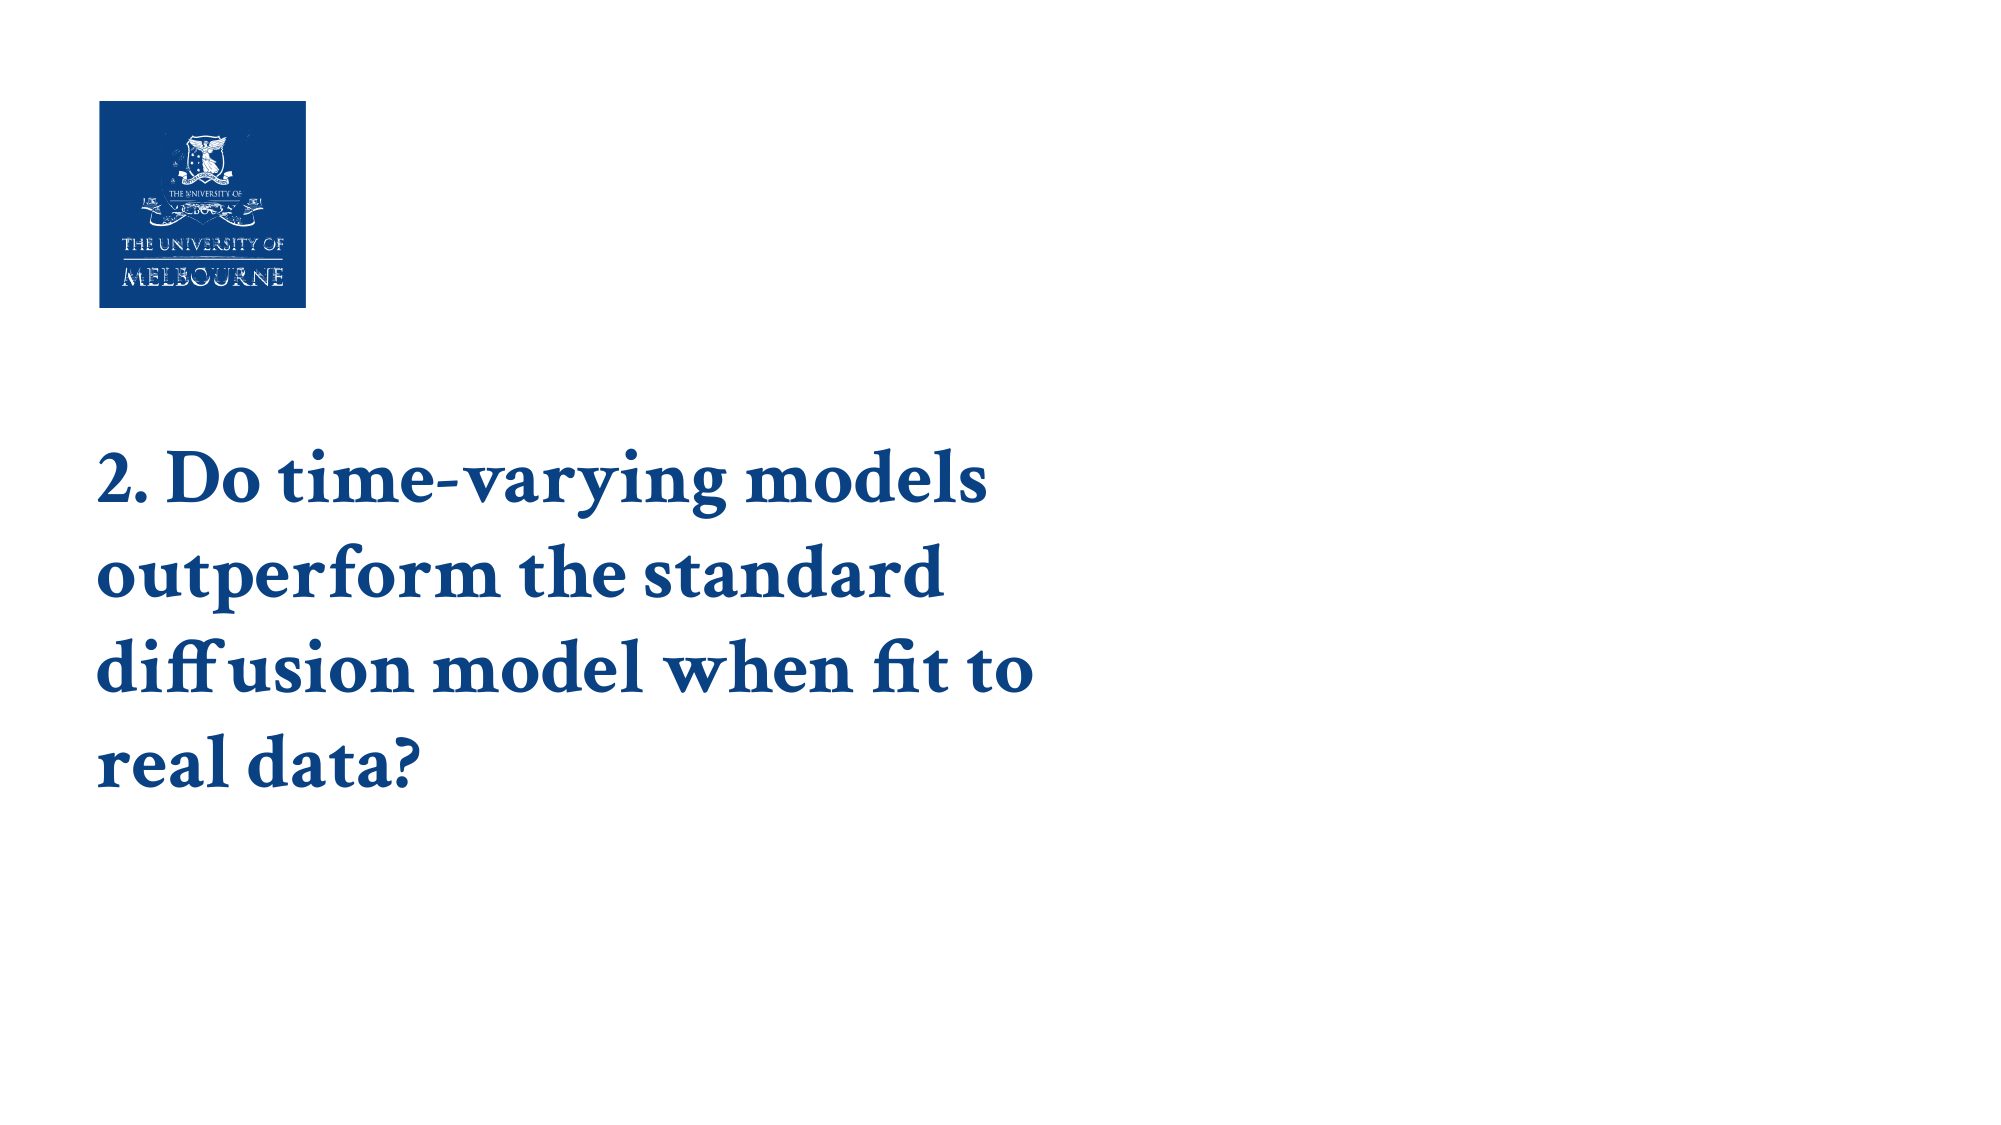

2. Do time-varying models outperform the standard diffusion model when fit to real data?